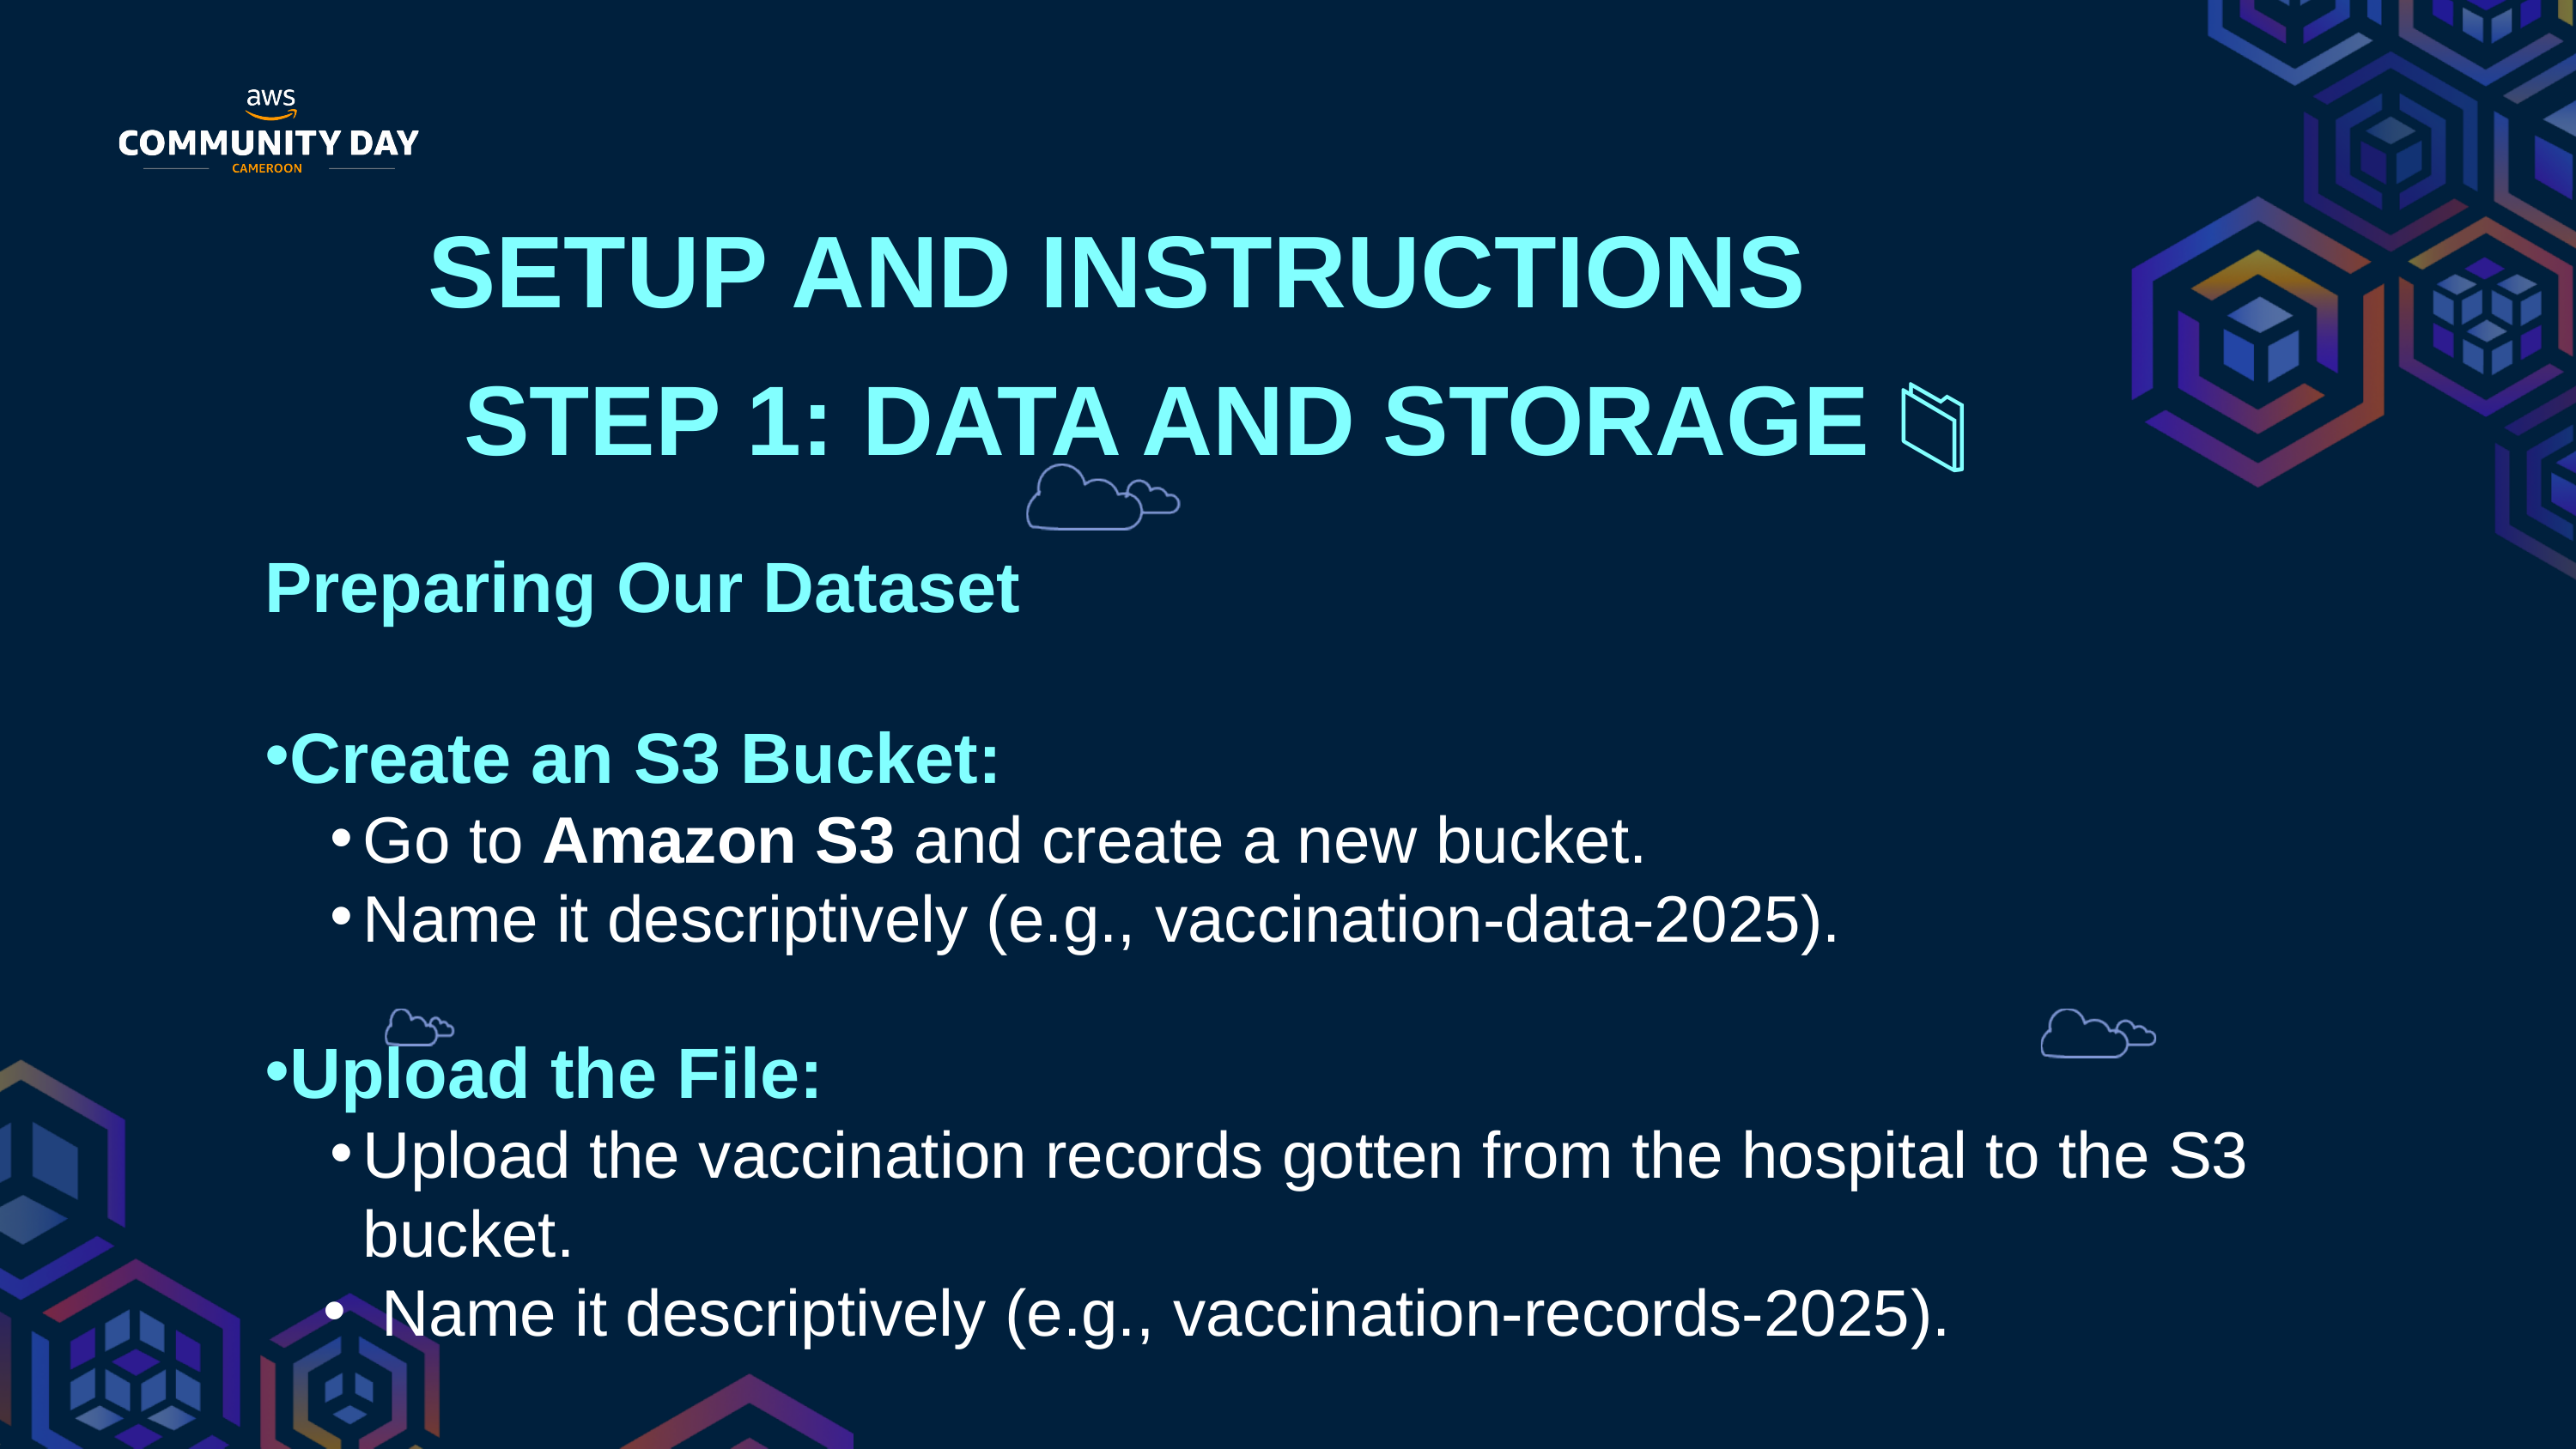

SETUP AND INSTRUCTIONS
STEP 1: DATA AND STORAGE 📁

Preparing Our Dataset

Create an S3 Bucket:
Go to Amazon S3 and create a new bucket.
Name it descriptively (e.g., vaccination-data-2025).

Upload the File:
Upload the vaccination records gotten from the hospital to the S3 bucket.
 Name it descriptively (e.g., vaccination-records-2025).